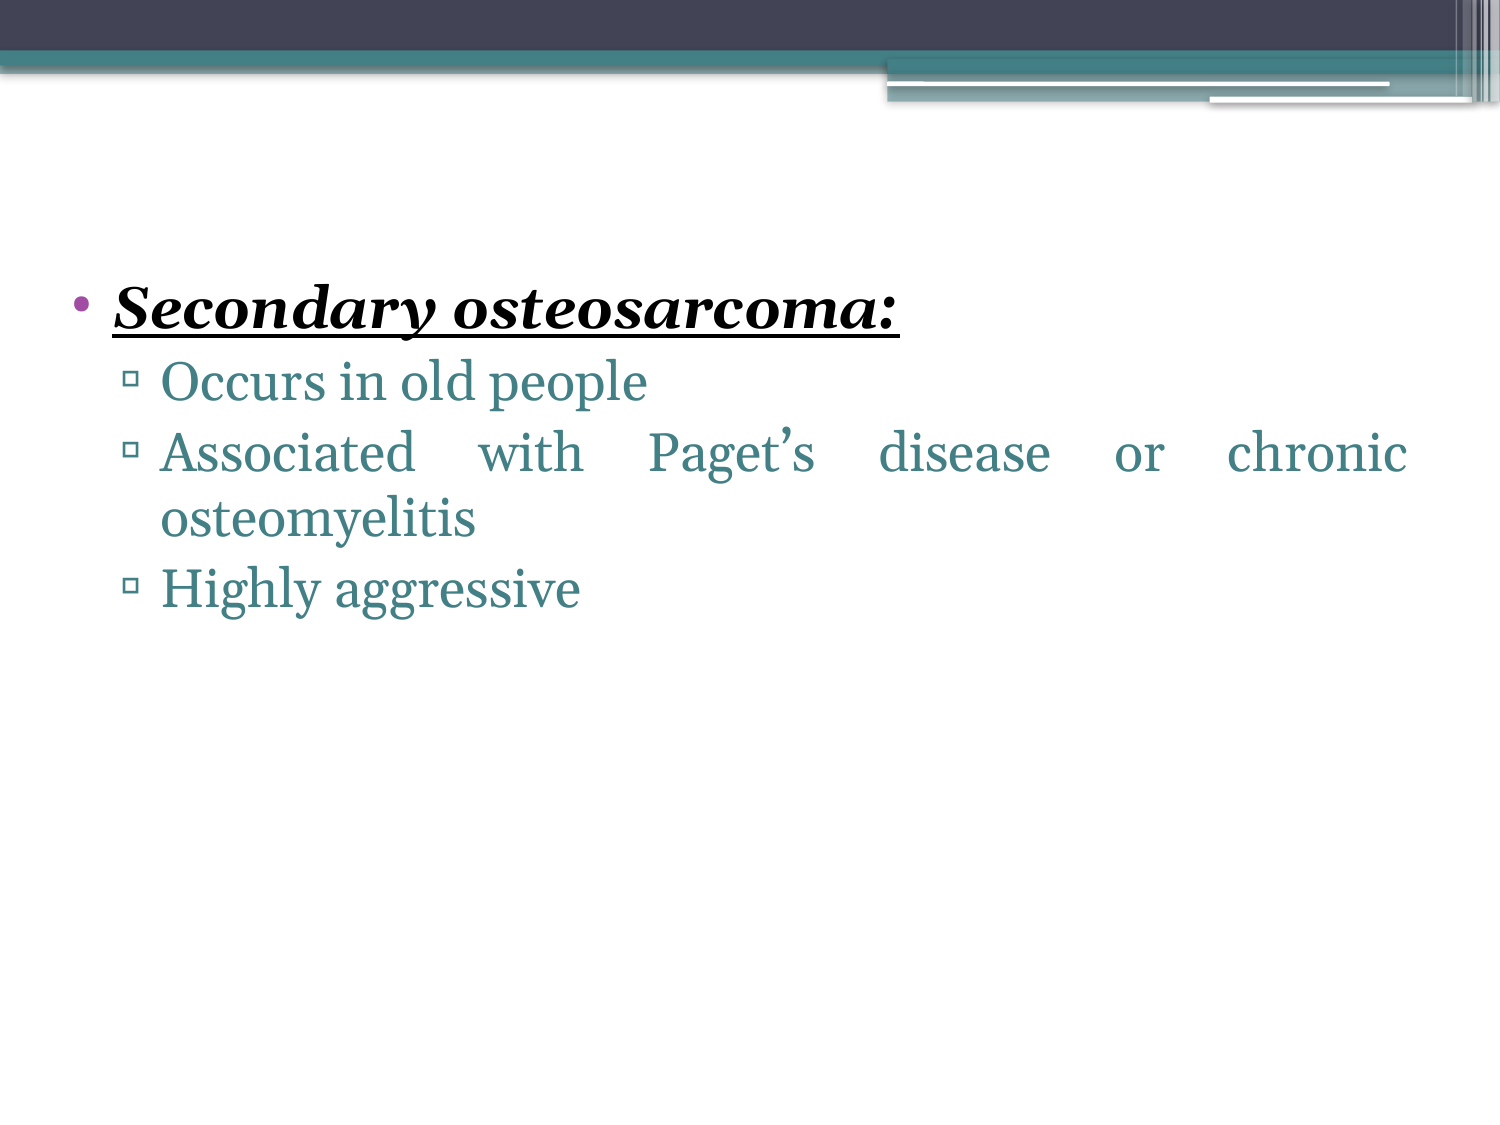

Secondary osteosarcoma:
Occurs in old people
Associated with Paget’s disease or chronic osteomyelitis
Highly aggressive